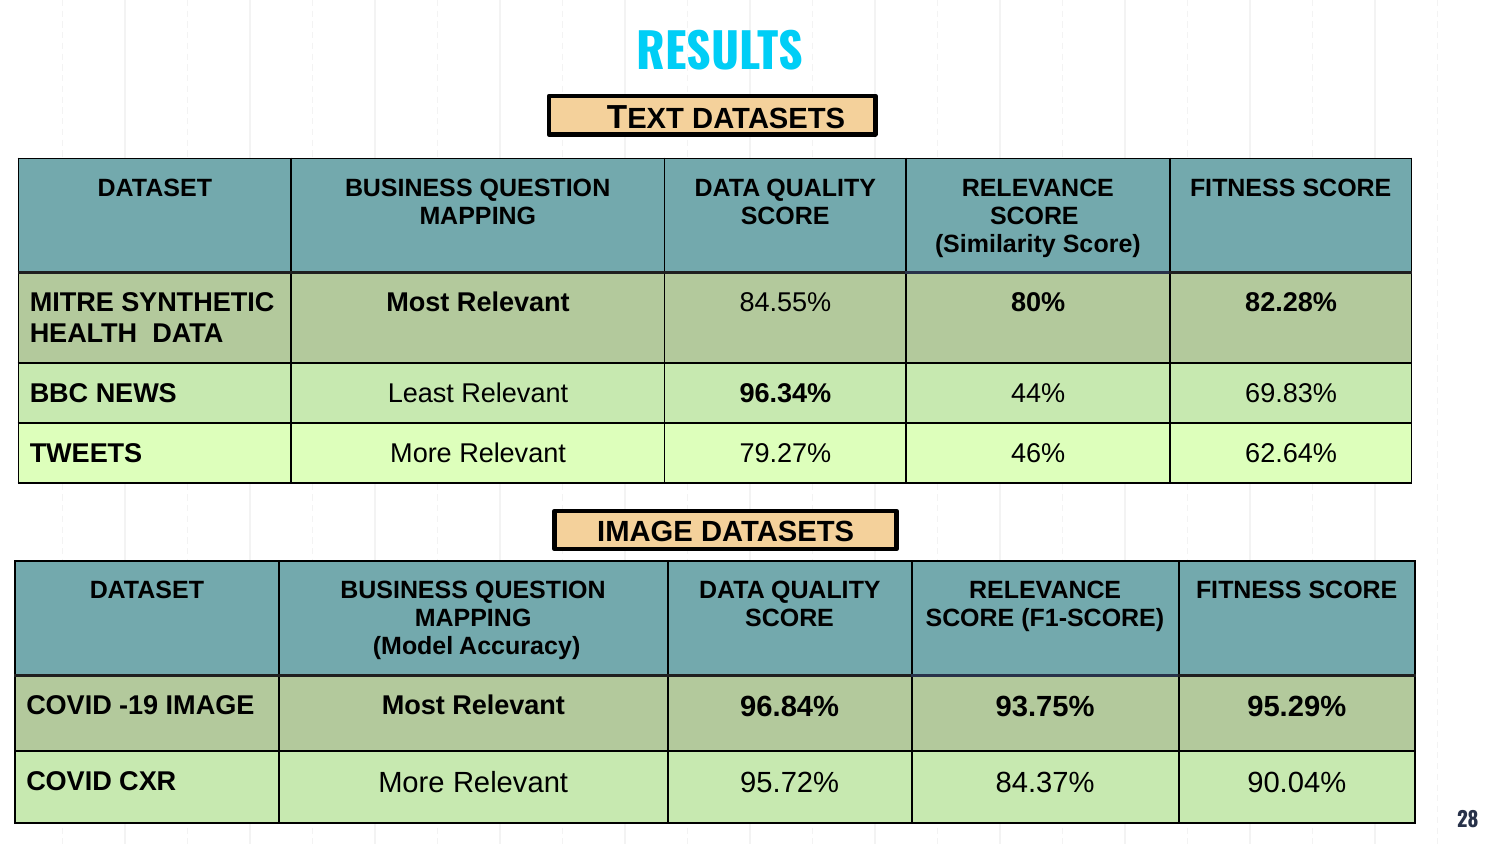

RESULTS
   TEXT DATASETS
| DATASET | BUSINESS QUESTION MAPPING | DATA QUALITY SCORE | RELEVANCE SCORE (Similarity Score) | FITNESS SCORE |
| --- | --- | --- | --- | --- |
| MITRE SYNTHETIC HEALTH DATA | Most Relevant | 84.55% | 80% | 82.28% |
| BBC NEWS | Least Relevant | 96.34% | 44% | 69.83% |
| TWEETS | More Relevant | 79.27% | 46% | 62.64% |
IMAGE DATASETS
| DATASET | BUSINESS QUESTION MAPPING (Model Accuracy) | DATA QUALITY SCORE | RELEVANCE SCORE (F1-SCORE) | FITNESS SCORE |
| --- | --- | --- | --- | --- |
| COVID -19 IMAGE | Most Relevant | 96.84% | 93.75% | 95.29% |
| COVID CXR | More Relevant | 95.72% | 84.37% | 90.04% |
28